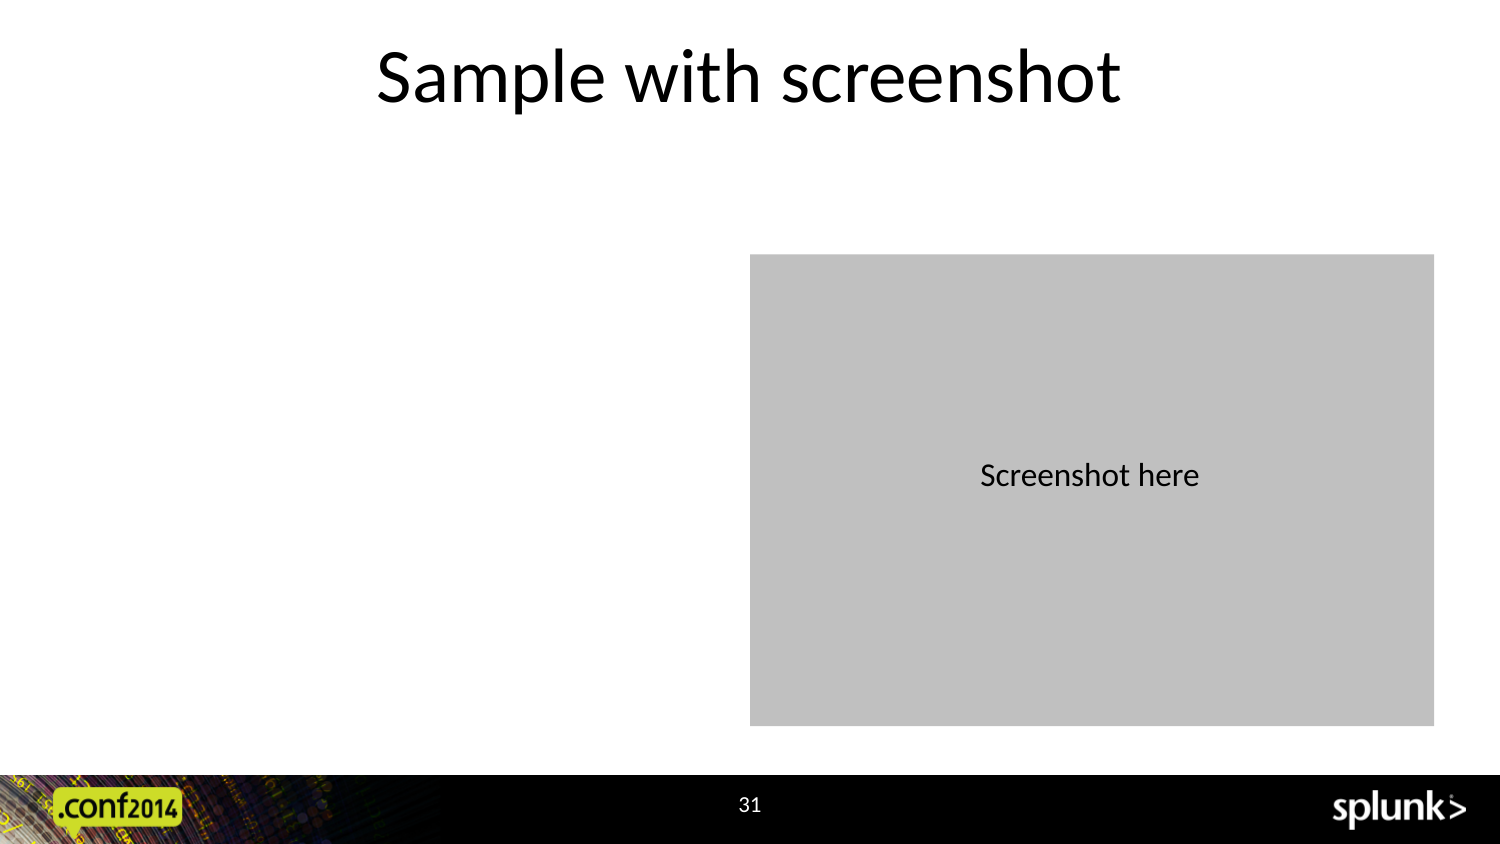

# Sample with screenshot

Screenshot here
31